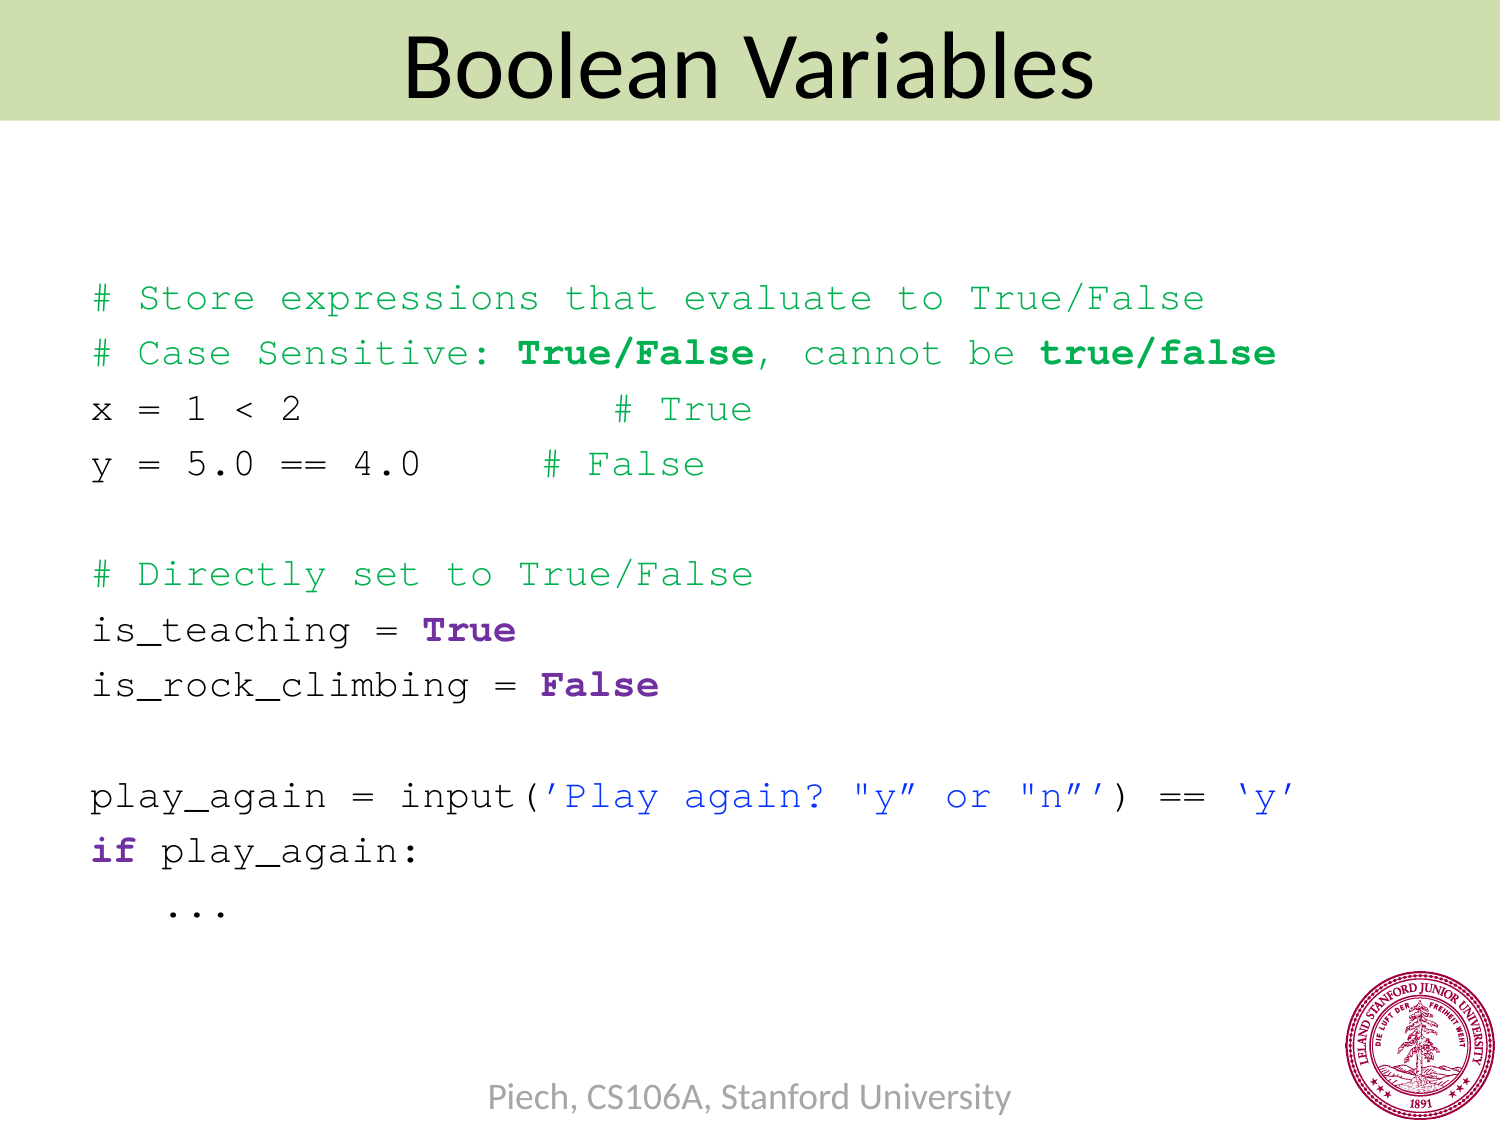

Boolean Variables
#
# Store expressions that evaluate to True/False
# Case Sensitive: True/False, cannot be true/false
x = 1 < 2		   # True
y = 5.0 == 4.0	# False

# Directly set to True/False
is_teaching = True
is_rock_climbing = False

play_again = input(’Play again? "y” or "n”’) == ‘y’
if play_again:
   ...